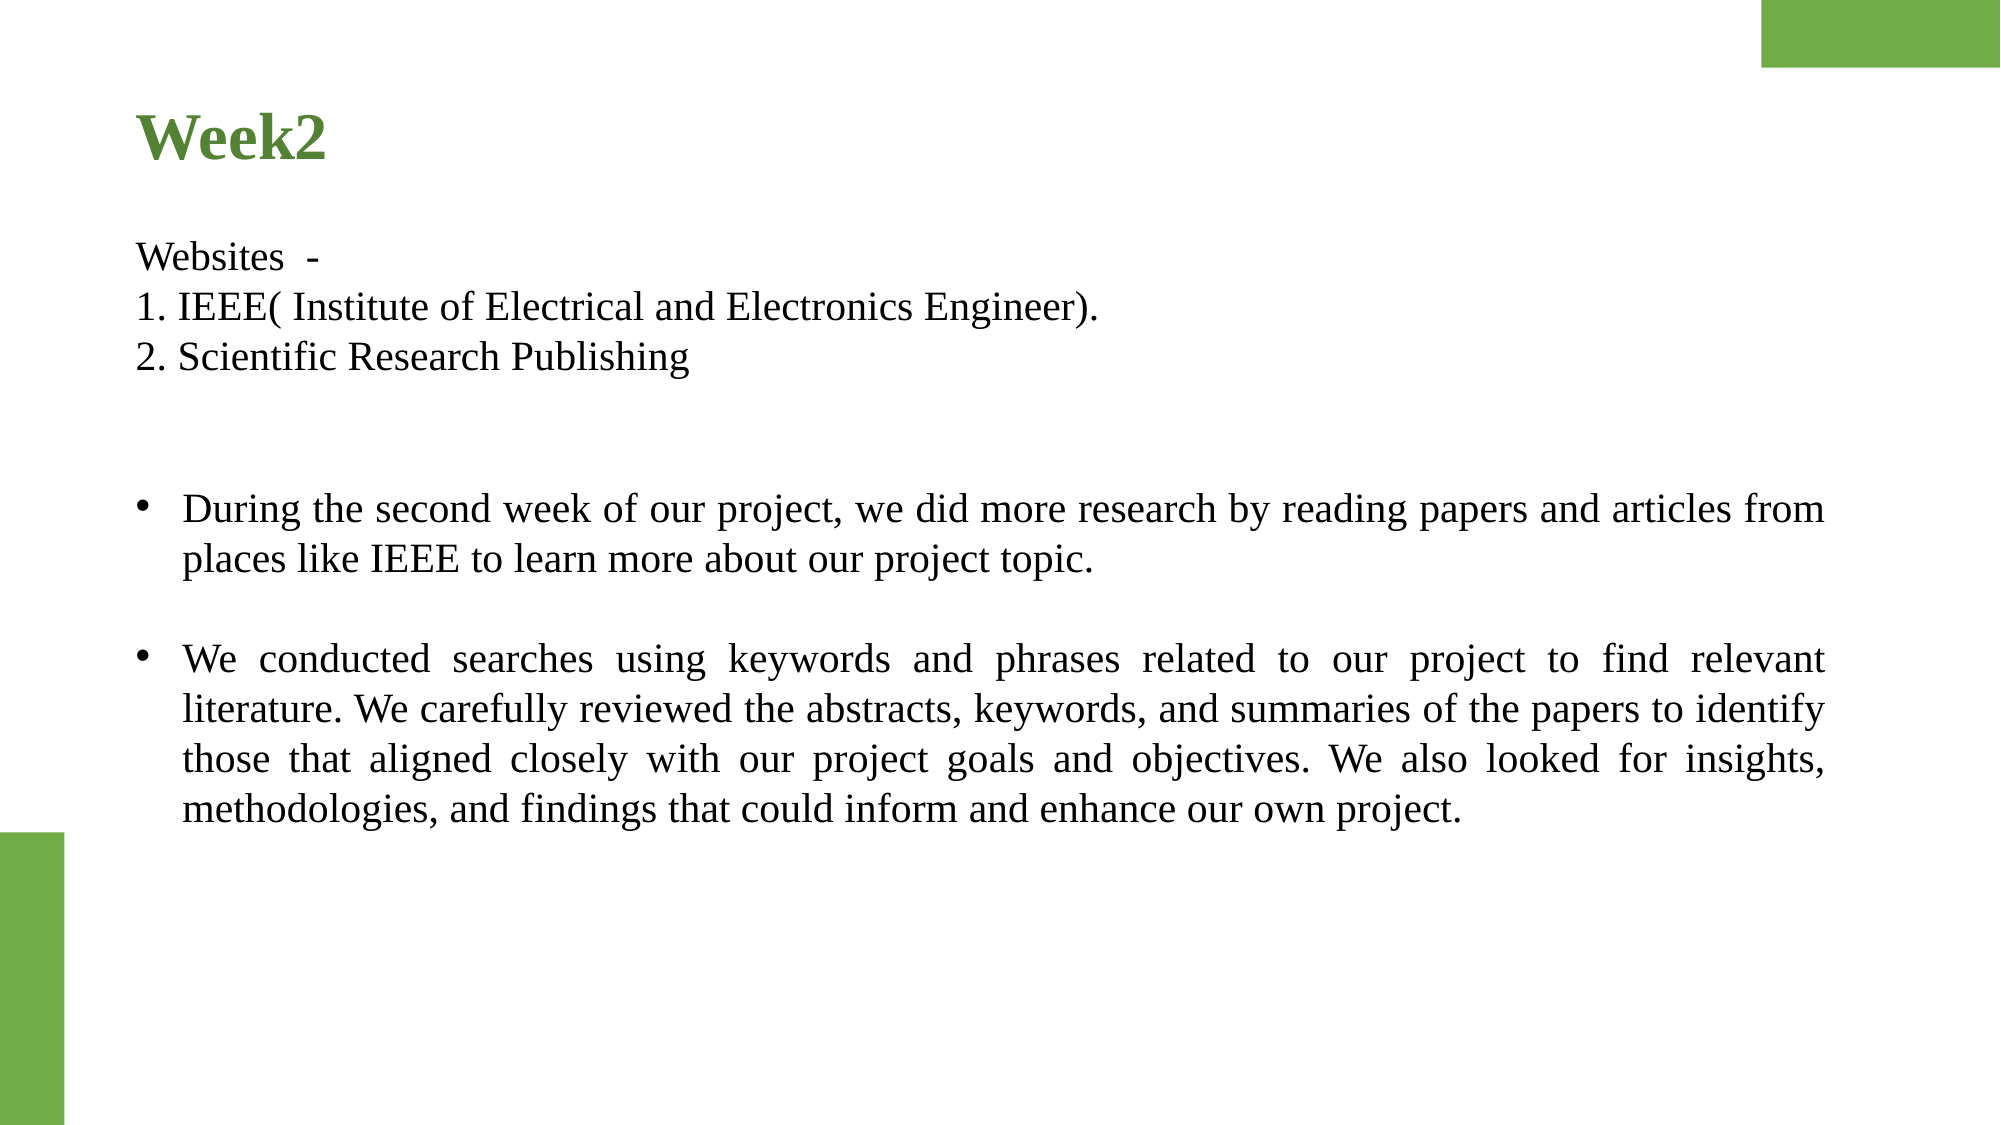

Week2
Websites  -
1. IEEE( Institute of Electrical and Electronics Engineer).
2. Scientific Research Publishing

During the second week of our project, we did more research by reading papers and articles from places like IEEE to learn more about our project topic.

We conducted searches using keywords and phrases related to our project to find relevant literature. We carefully reviewed the abstracts, keywords, and summaries of the papers to identify those that aligned closely with our project goals and objectives. We also looked for insights, methodologies, and findings that could inform and enhance our own project.